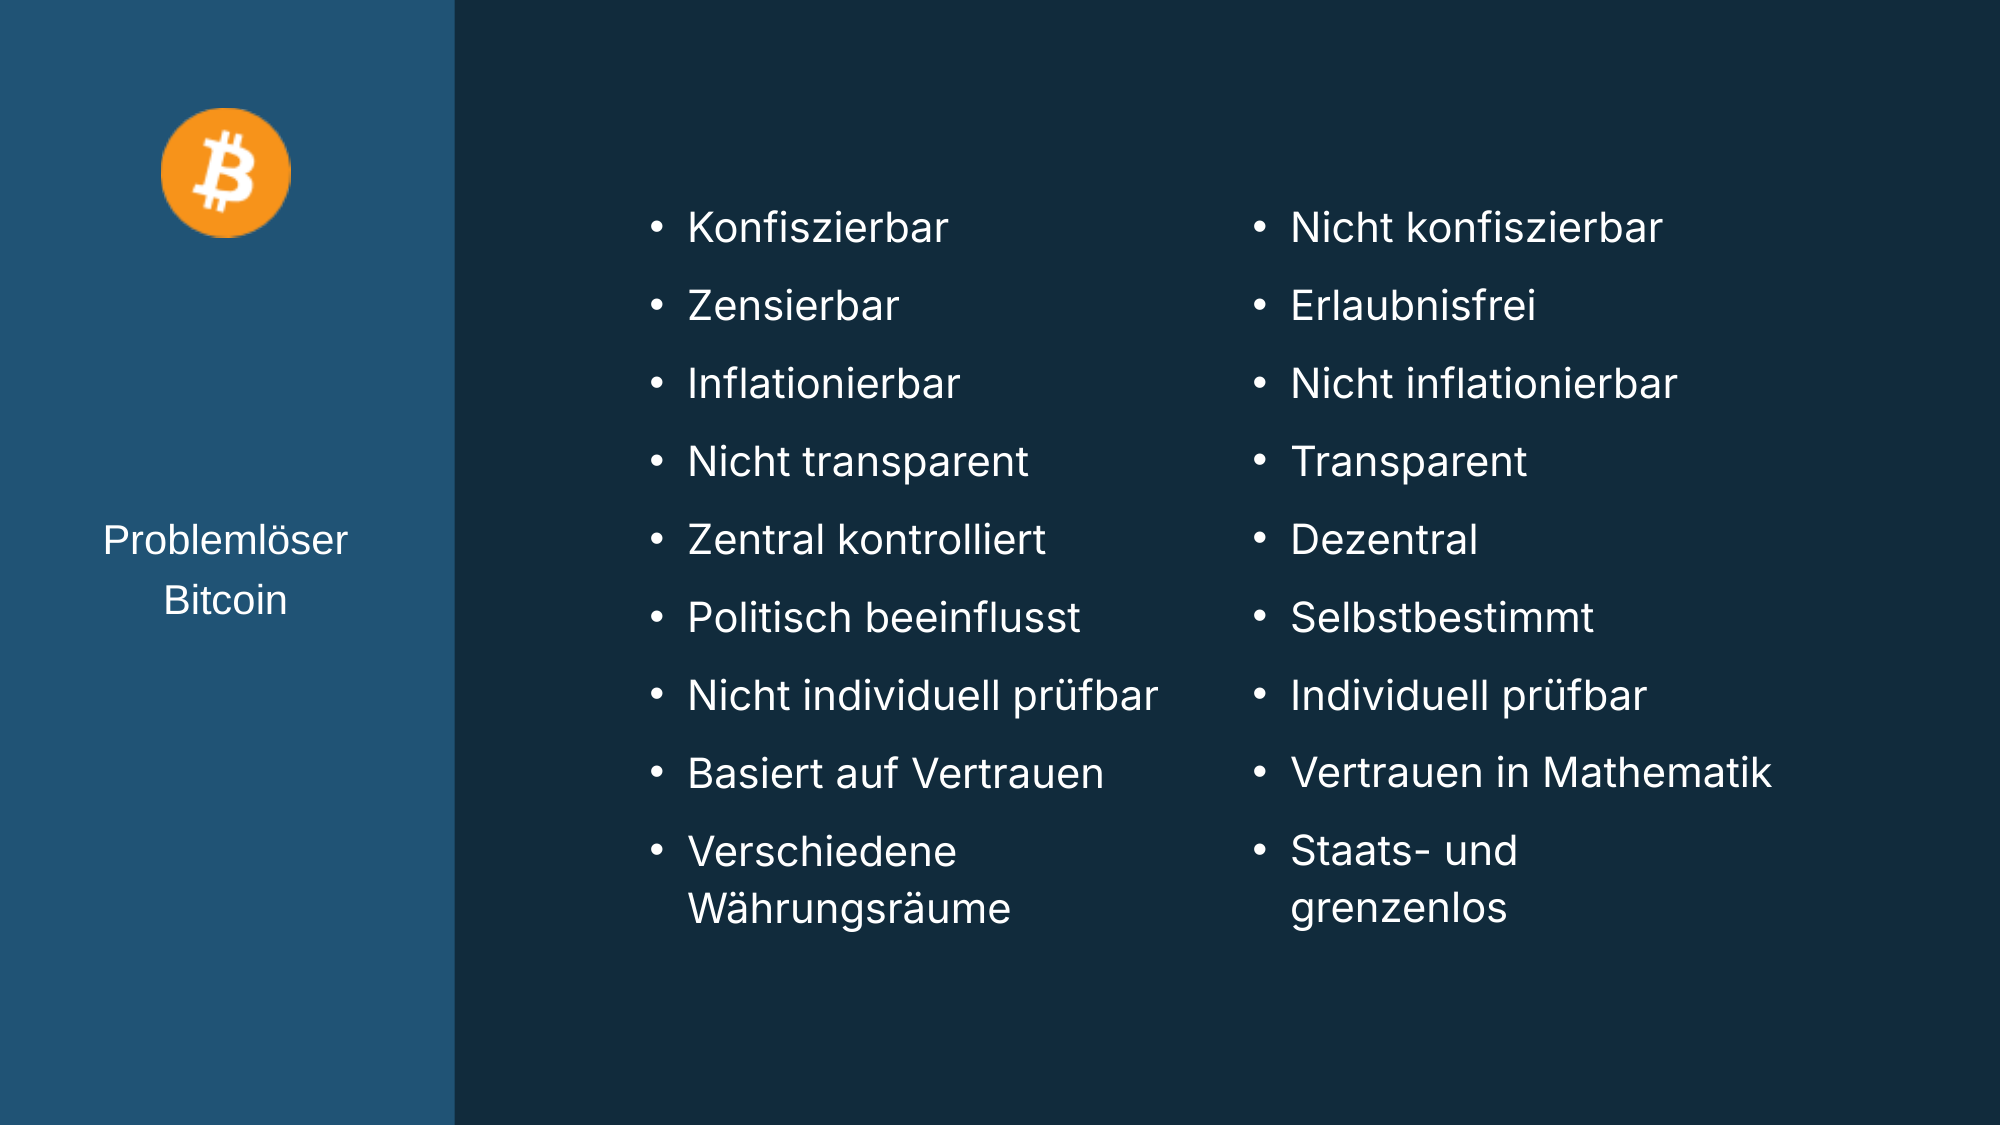

Nicht konfiszierbar
Erlaubnisfrei
Nicht inflationierbar
Transparent
Dezentral
Selbstbestimmt
Individuell prüfbar
Vertrauen in Mathematik
Staats- und
grenzenlos
Konfiszierbar
Zensierbar
Inflationierbar
Nicht transparent
Zentral kontrolliert
Politisch beeinflusst
Nicht individuell prüfbar
Basiert auf Vertrauen
Verschiedene Währungsräume
# Problemlöser Bitcoin